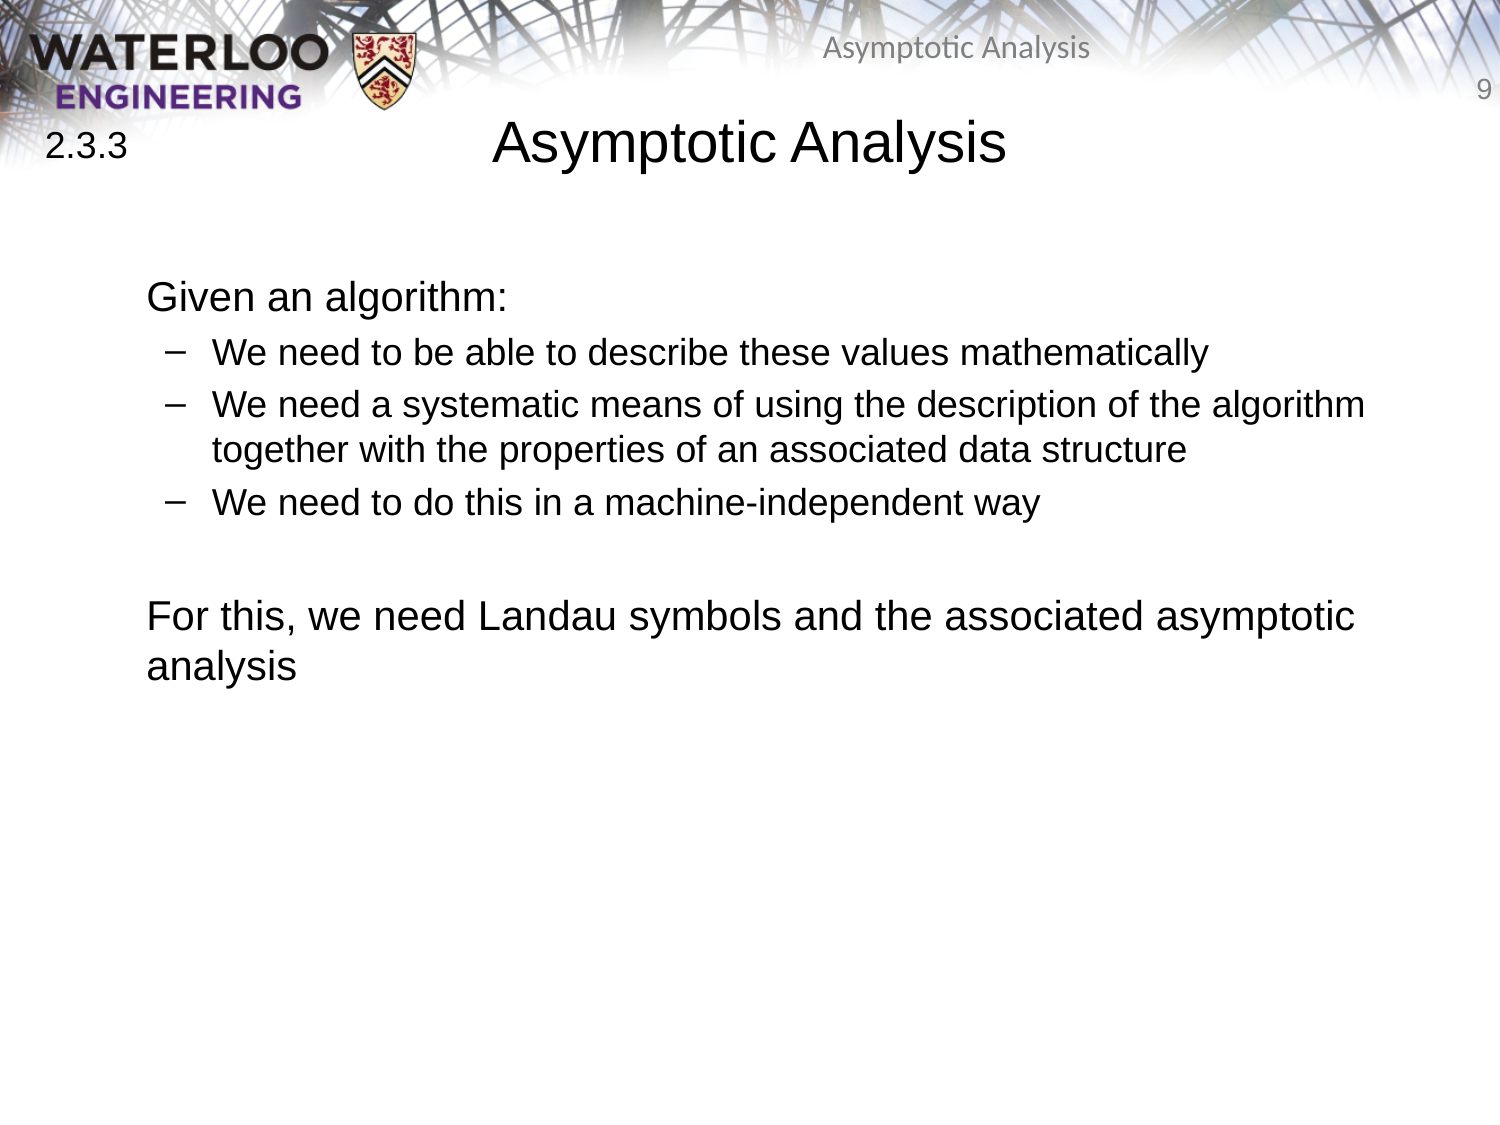

# Asymptotic Analysis
2.3.3
	Given an algorithm:
We need to be able to describe these values mathematically
We need a systematic means of using the description of the algorithm together with the properties of an associated data structure
We need to do this in a machine-independent way

	For this, we need Landau symbols and the associated asymptotic analysis